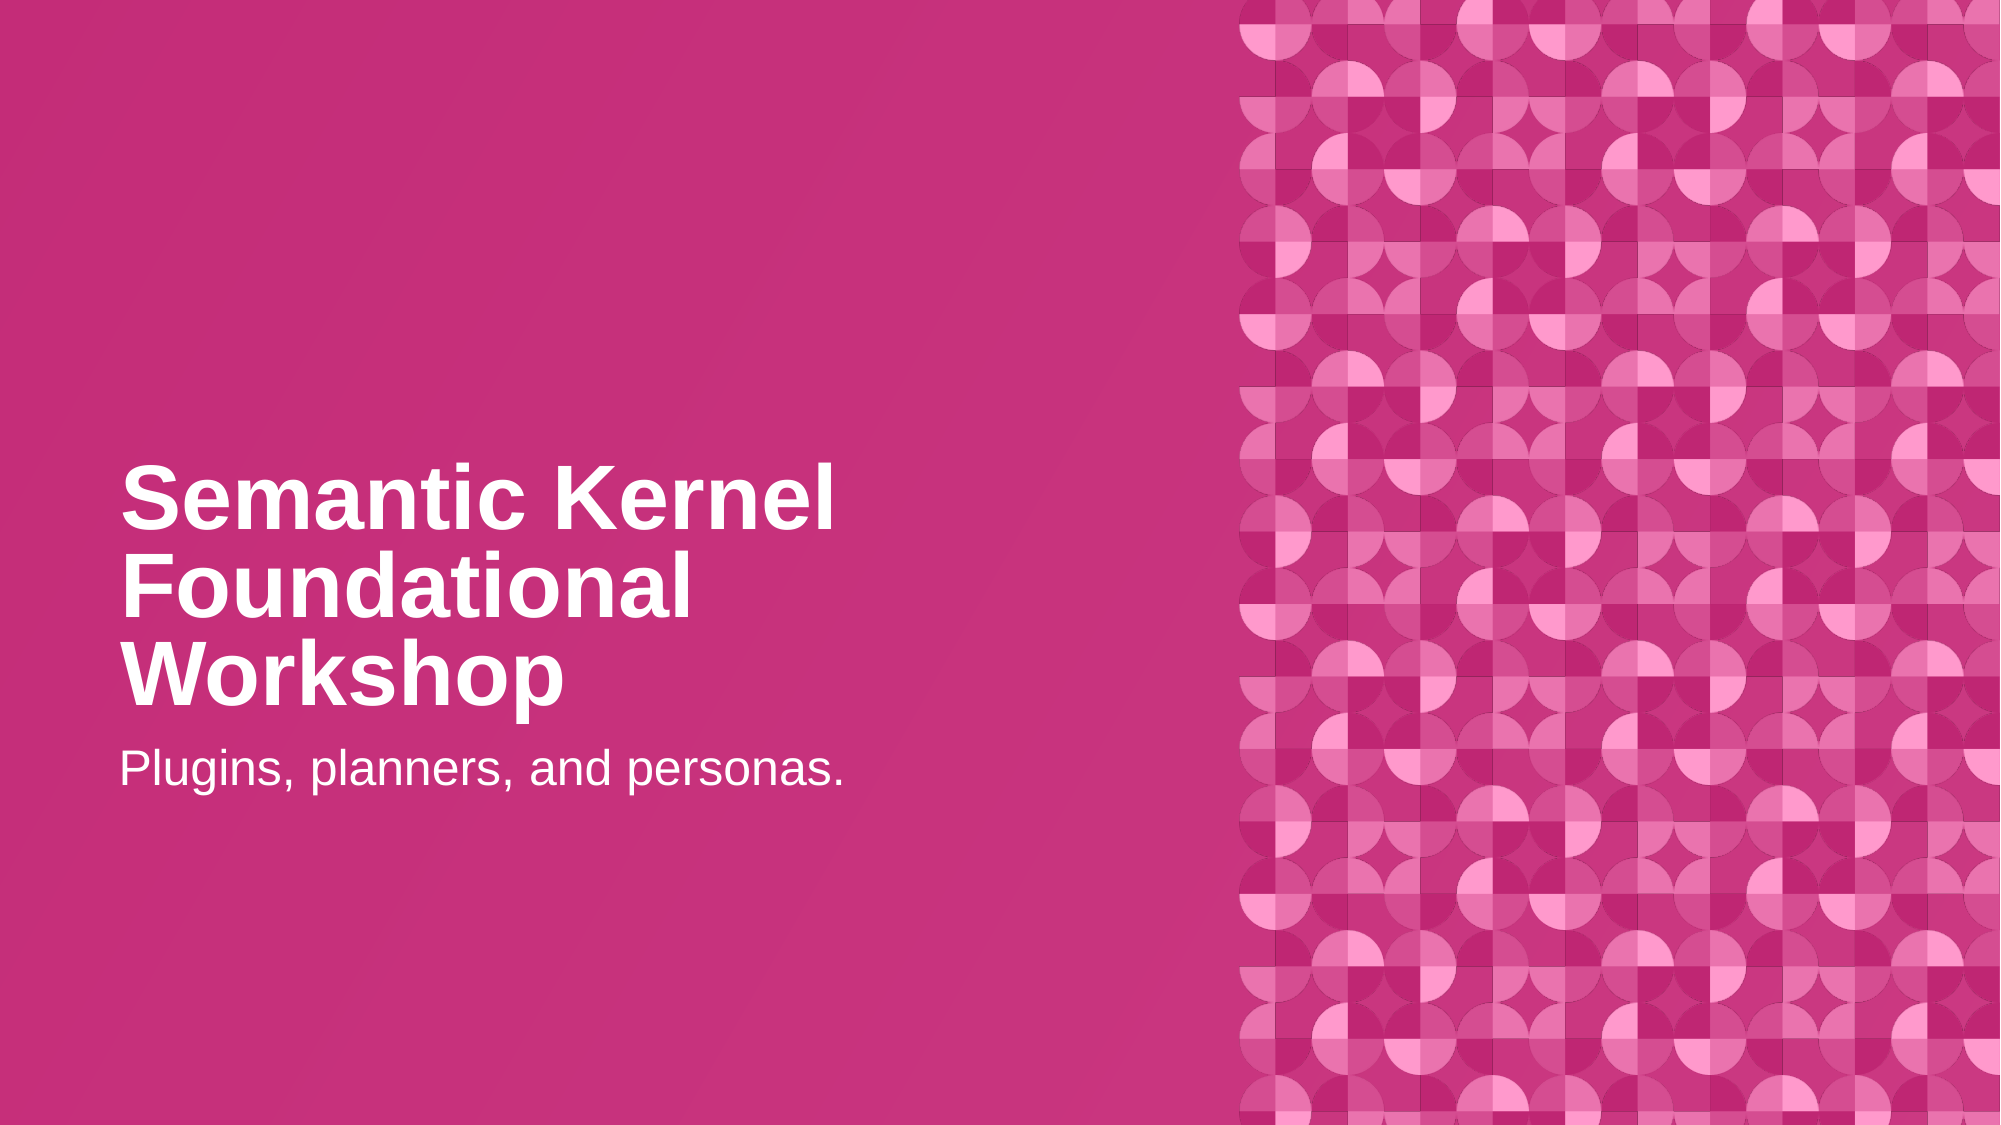

# Semantic Kernel Foundational Workshop
Plugins, planners, and personas.